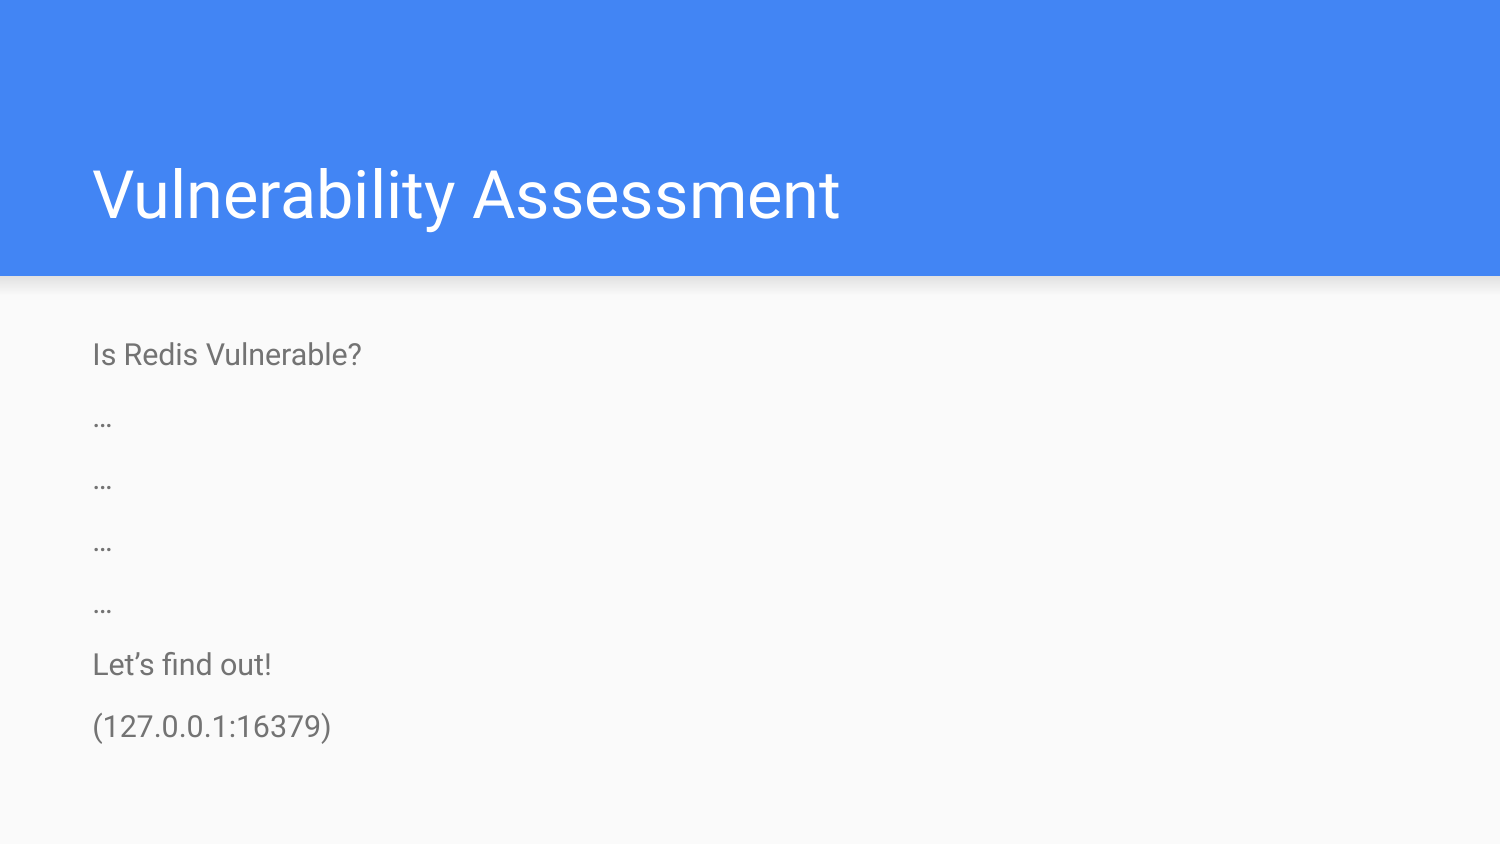

# Vulnerability Assessment
Is Redis Vulnerable?
…
…
…
…
Let’s find out!
(127.0.0.1:16379)